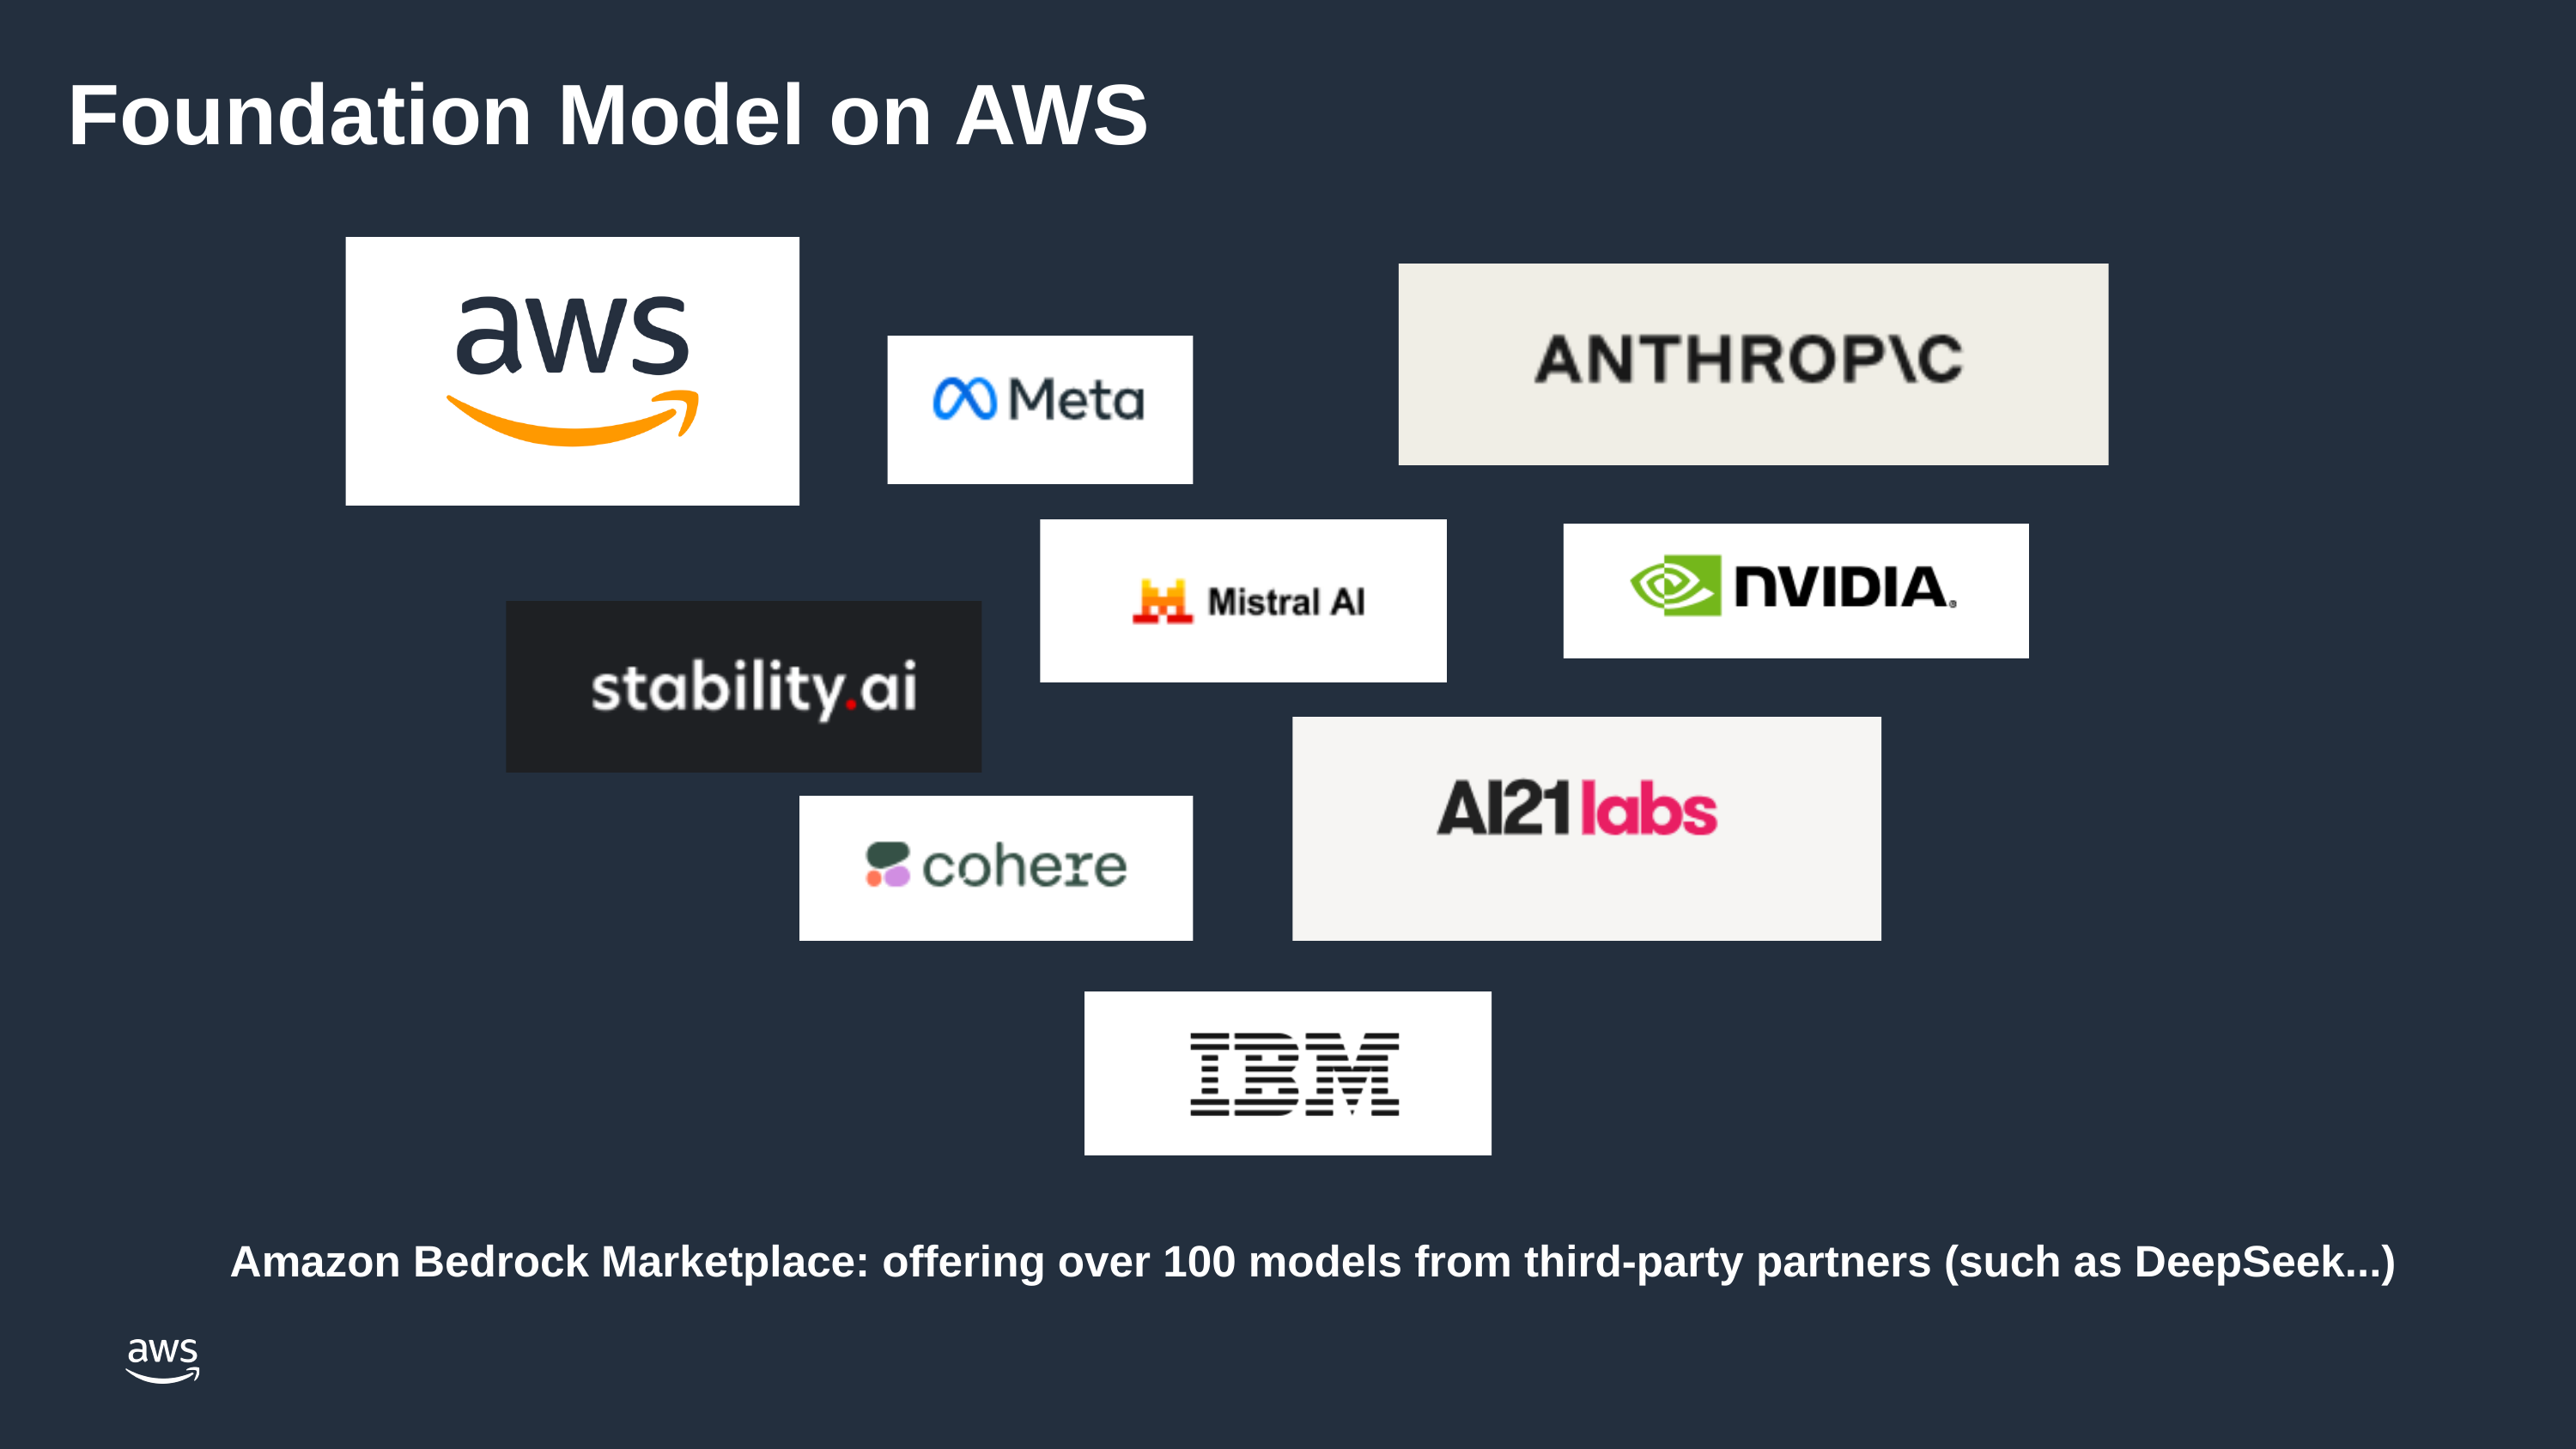

Foundation Model on AWS

Amazon Bedrock Marketplace: offering over 100 models from third-party partners (such as DeepSeek...)